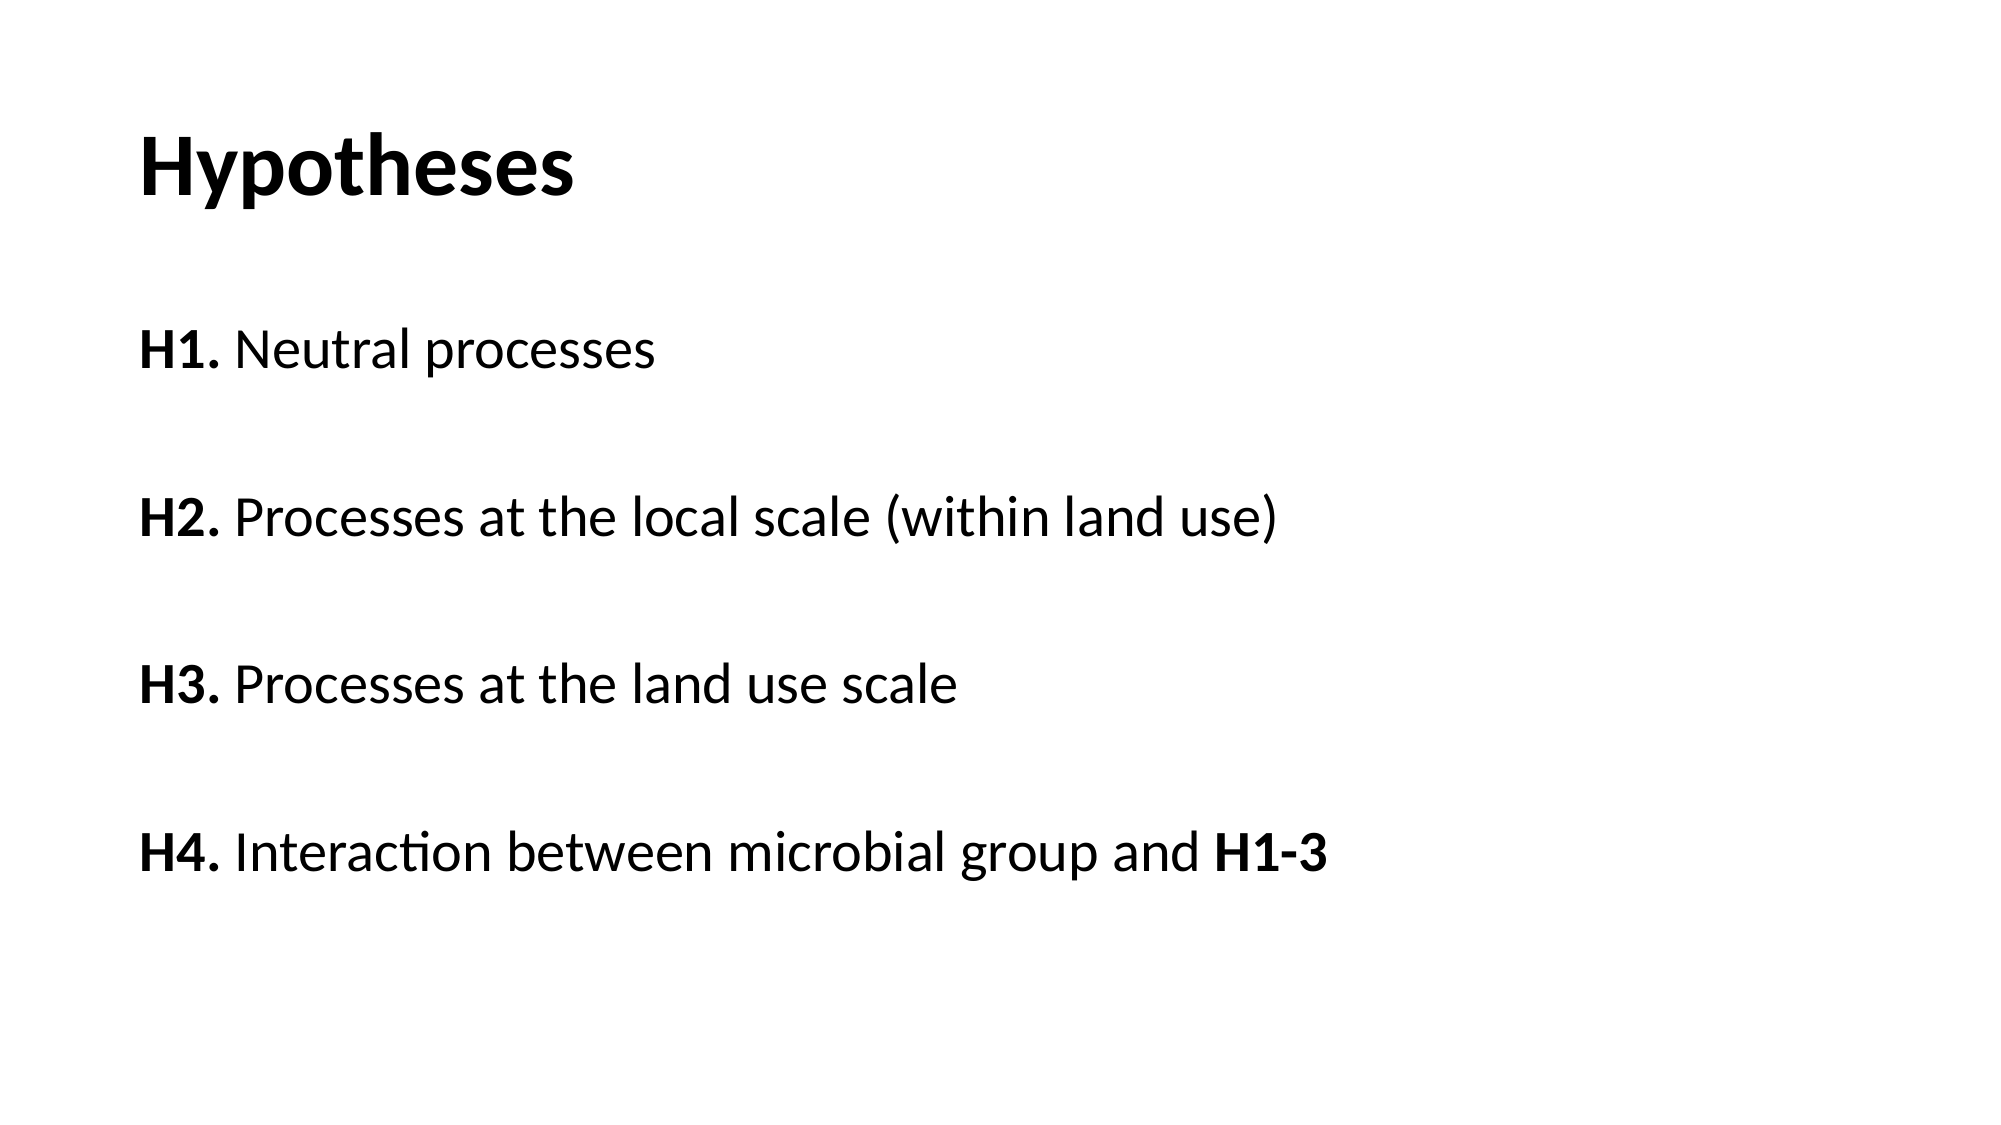

Hypotheses

H1. Neutral processes

H2. Processes at the local scale (within land use)

H3. Processes at the land use scale

H4. Interaction between microbial group and H1-3